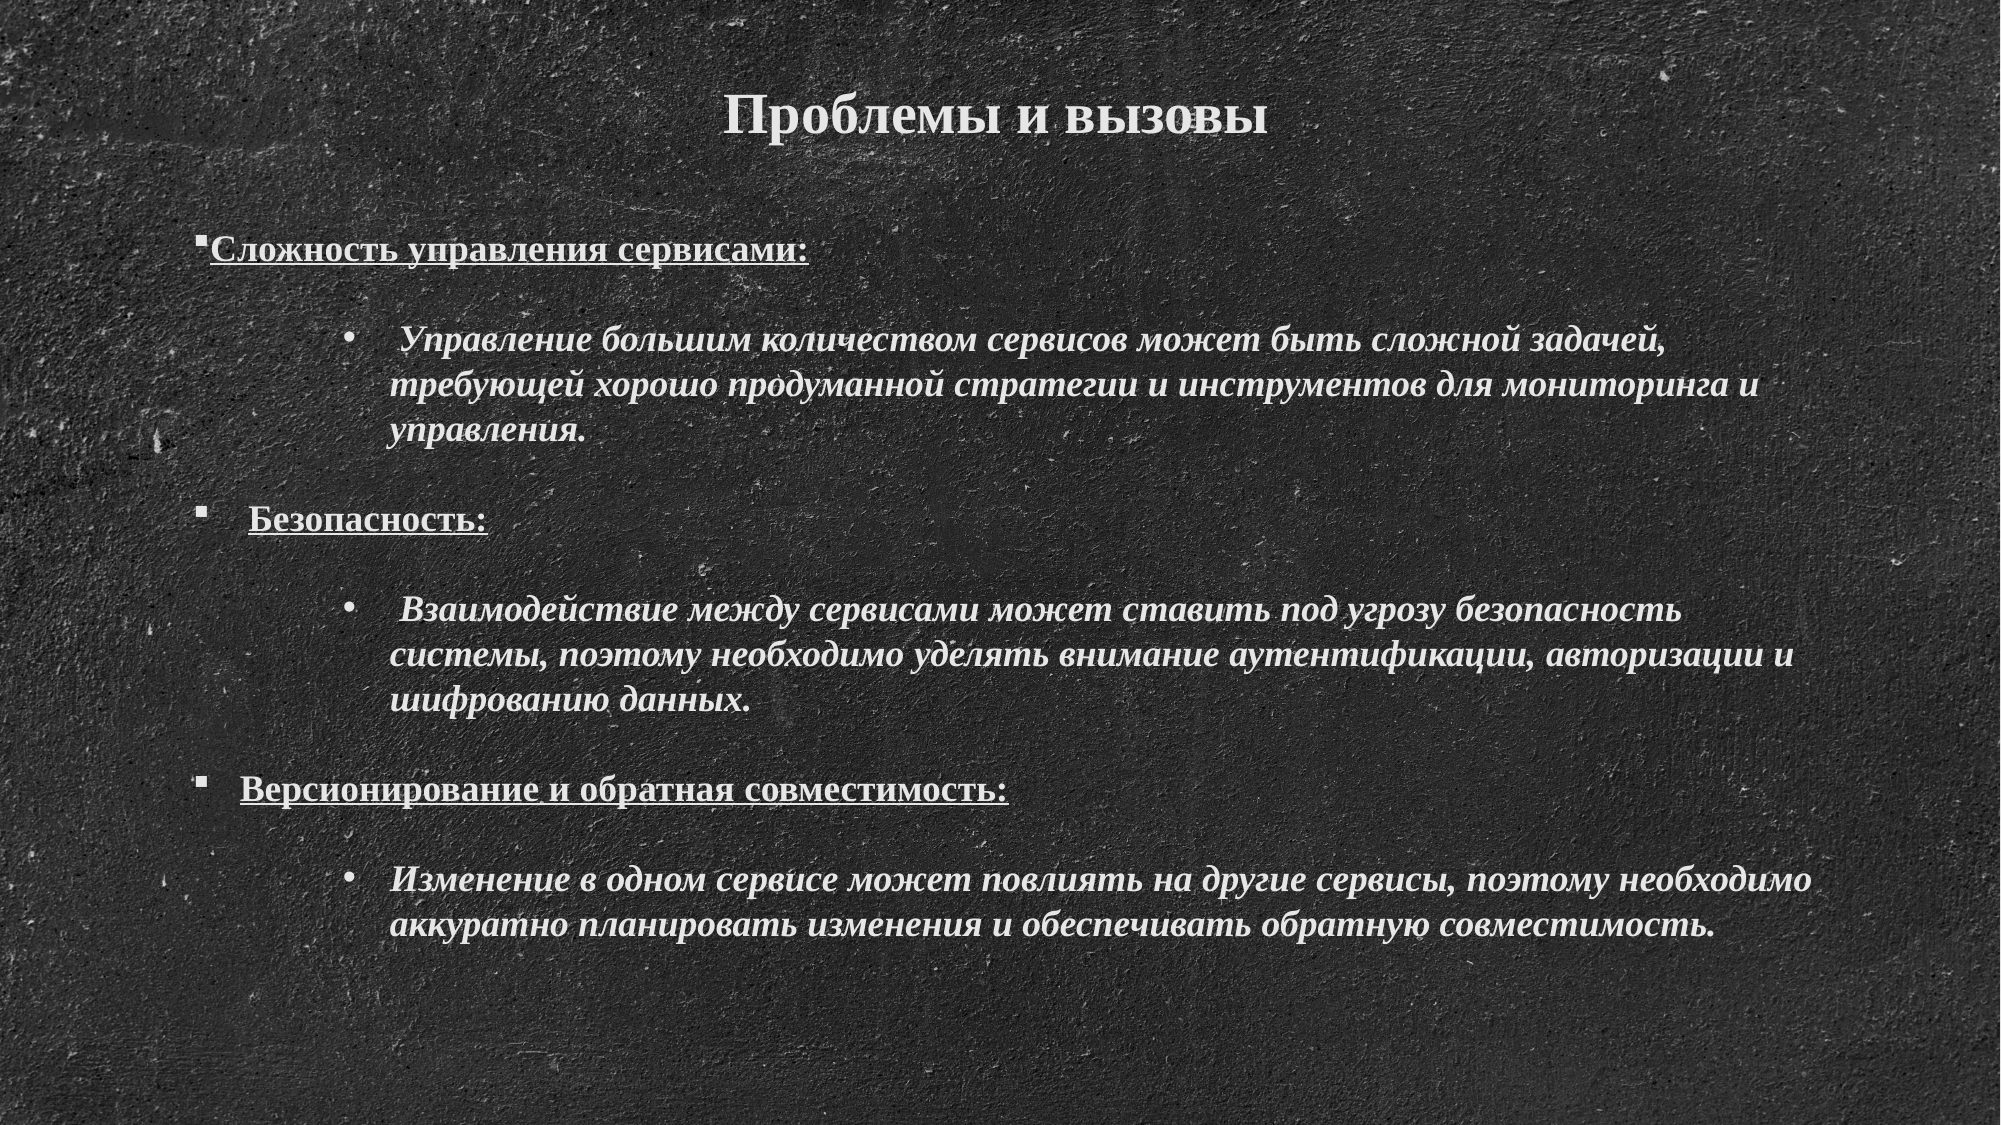

Проблемы и вызовы
Сложность управления сервисами:

 Управление большим количеством сервисов может быть сложной задачей, требующей хорошо продуманной стратегии и инструментов для мониторинга и управления.

 Безопасность:

 Взаимодействие между сервисами может ставить под угрозу безопасность системы, поэтому необходимо уделять внимание аутентификации, авторизации и шифрованию данных.

Версионирование и обратная совместимость:

Изменение в одном сервисе может повлиять на другие сервисы, поэтому необходимо аккуратно планировать изменения и обеспечивать обратную совместимость.